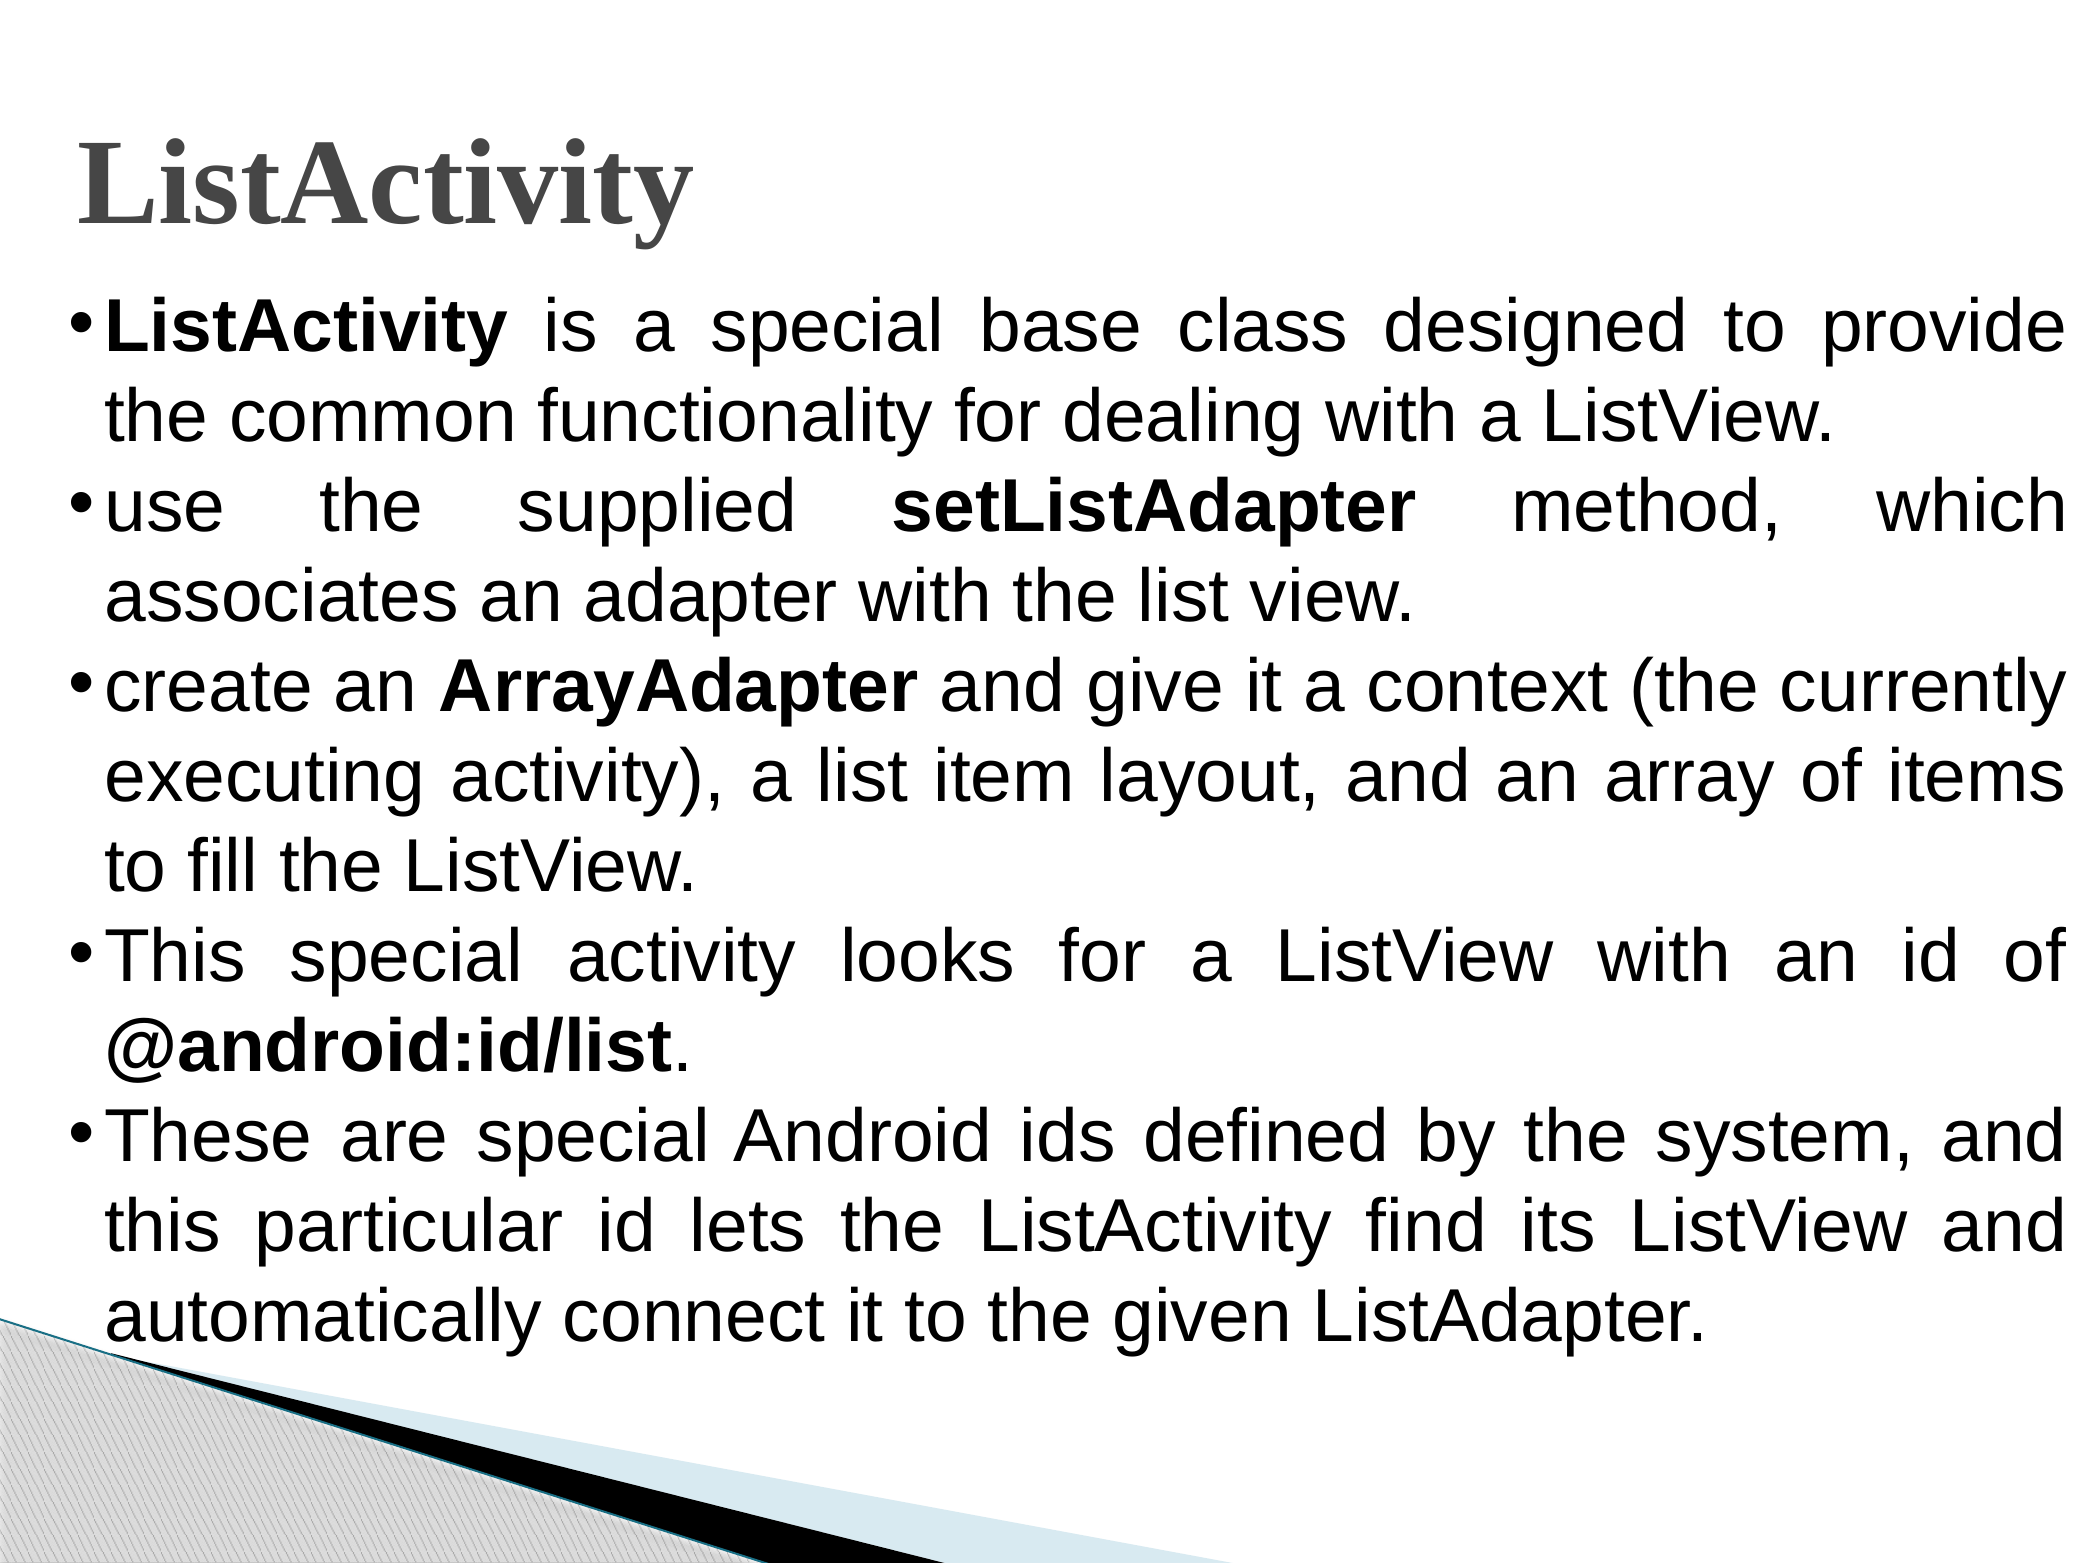

ListActivity
ListActivity is a special base class designed to provide the common functionality for dealing with a ListView.
use the supplied setListAdapter method, which associates an adapter with the list view.
create an ArrayAdapter and give it a context (the currently executing activity), a list item layout, and an array of items to fill the ListView.
This special activity looks for a ListView with an id of @android:id/list.
These are special Android ids defined by the system, and this particular id lets the ListActivity find its ListView and automatically connect it to the given ListAdapter.